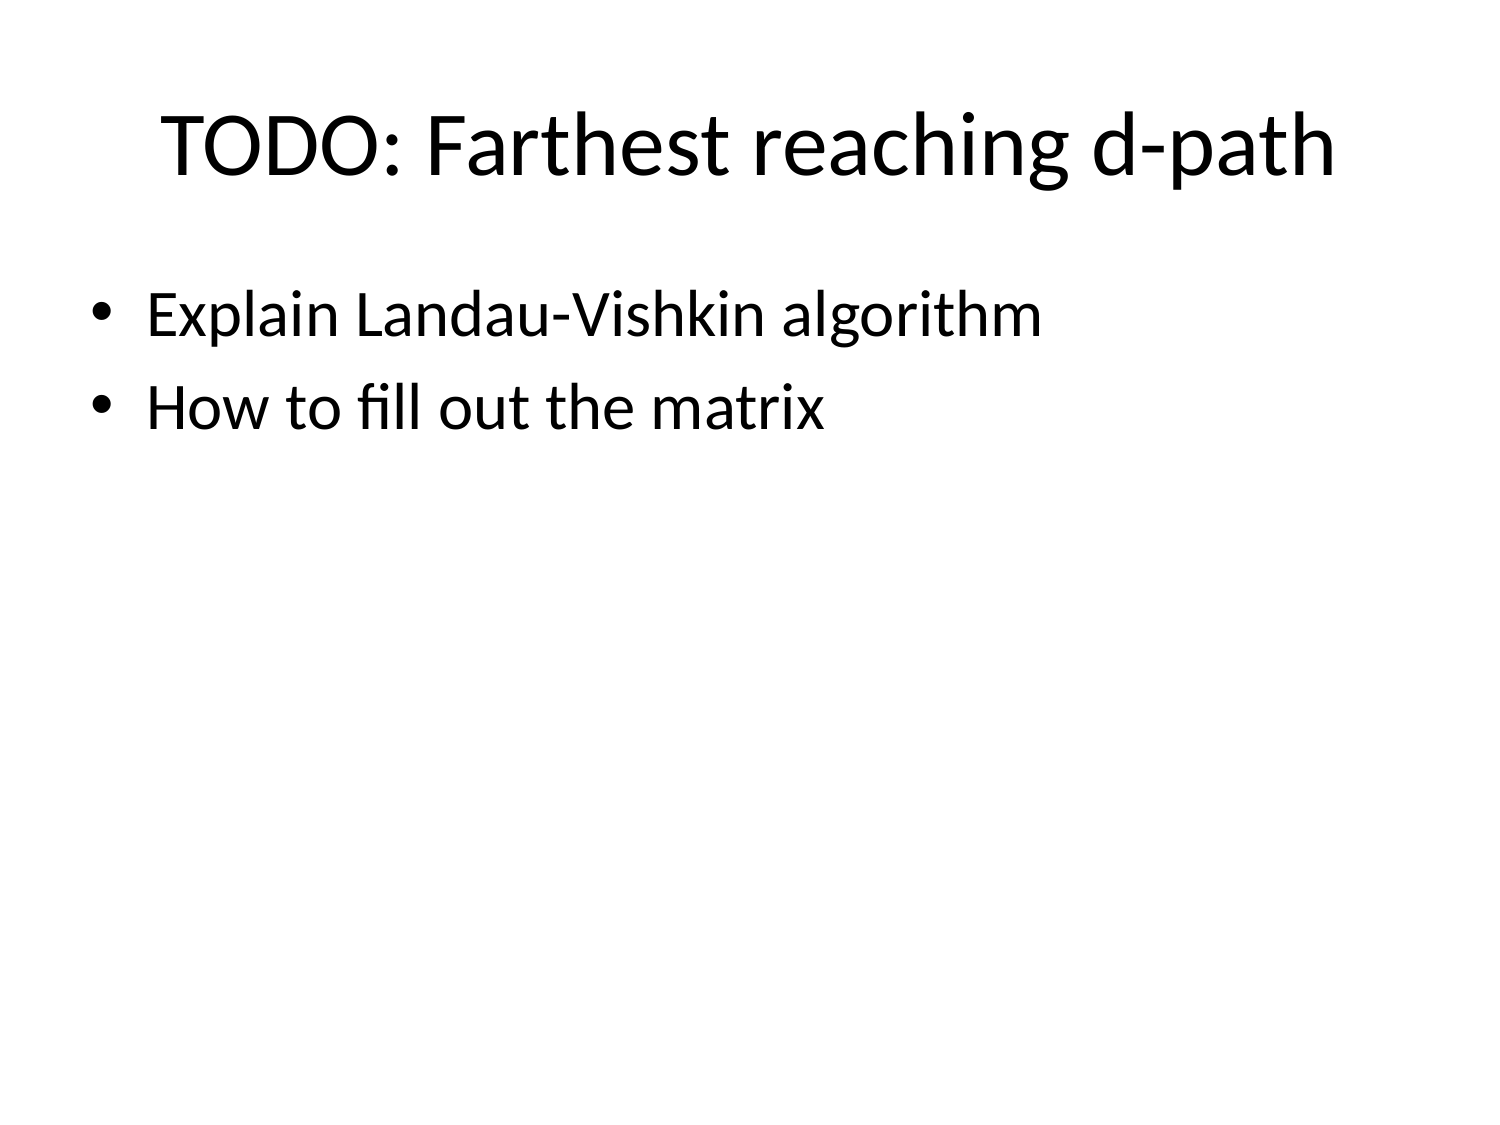

# TODO: Farthest reaching d-path
Explain Landau-Vishkin algorithm
How to fill out the matrix